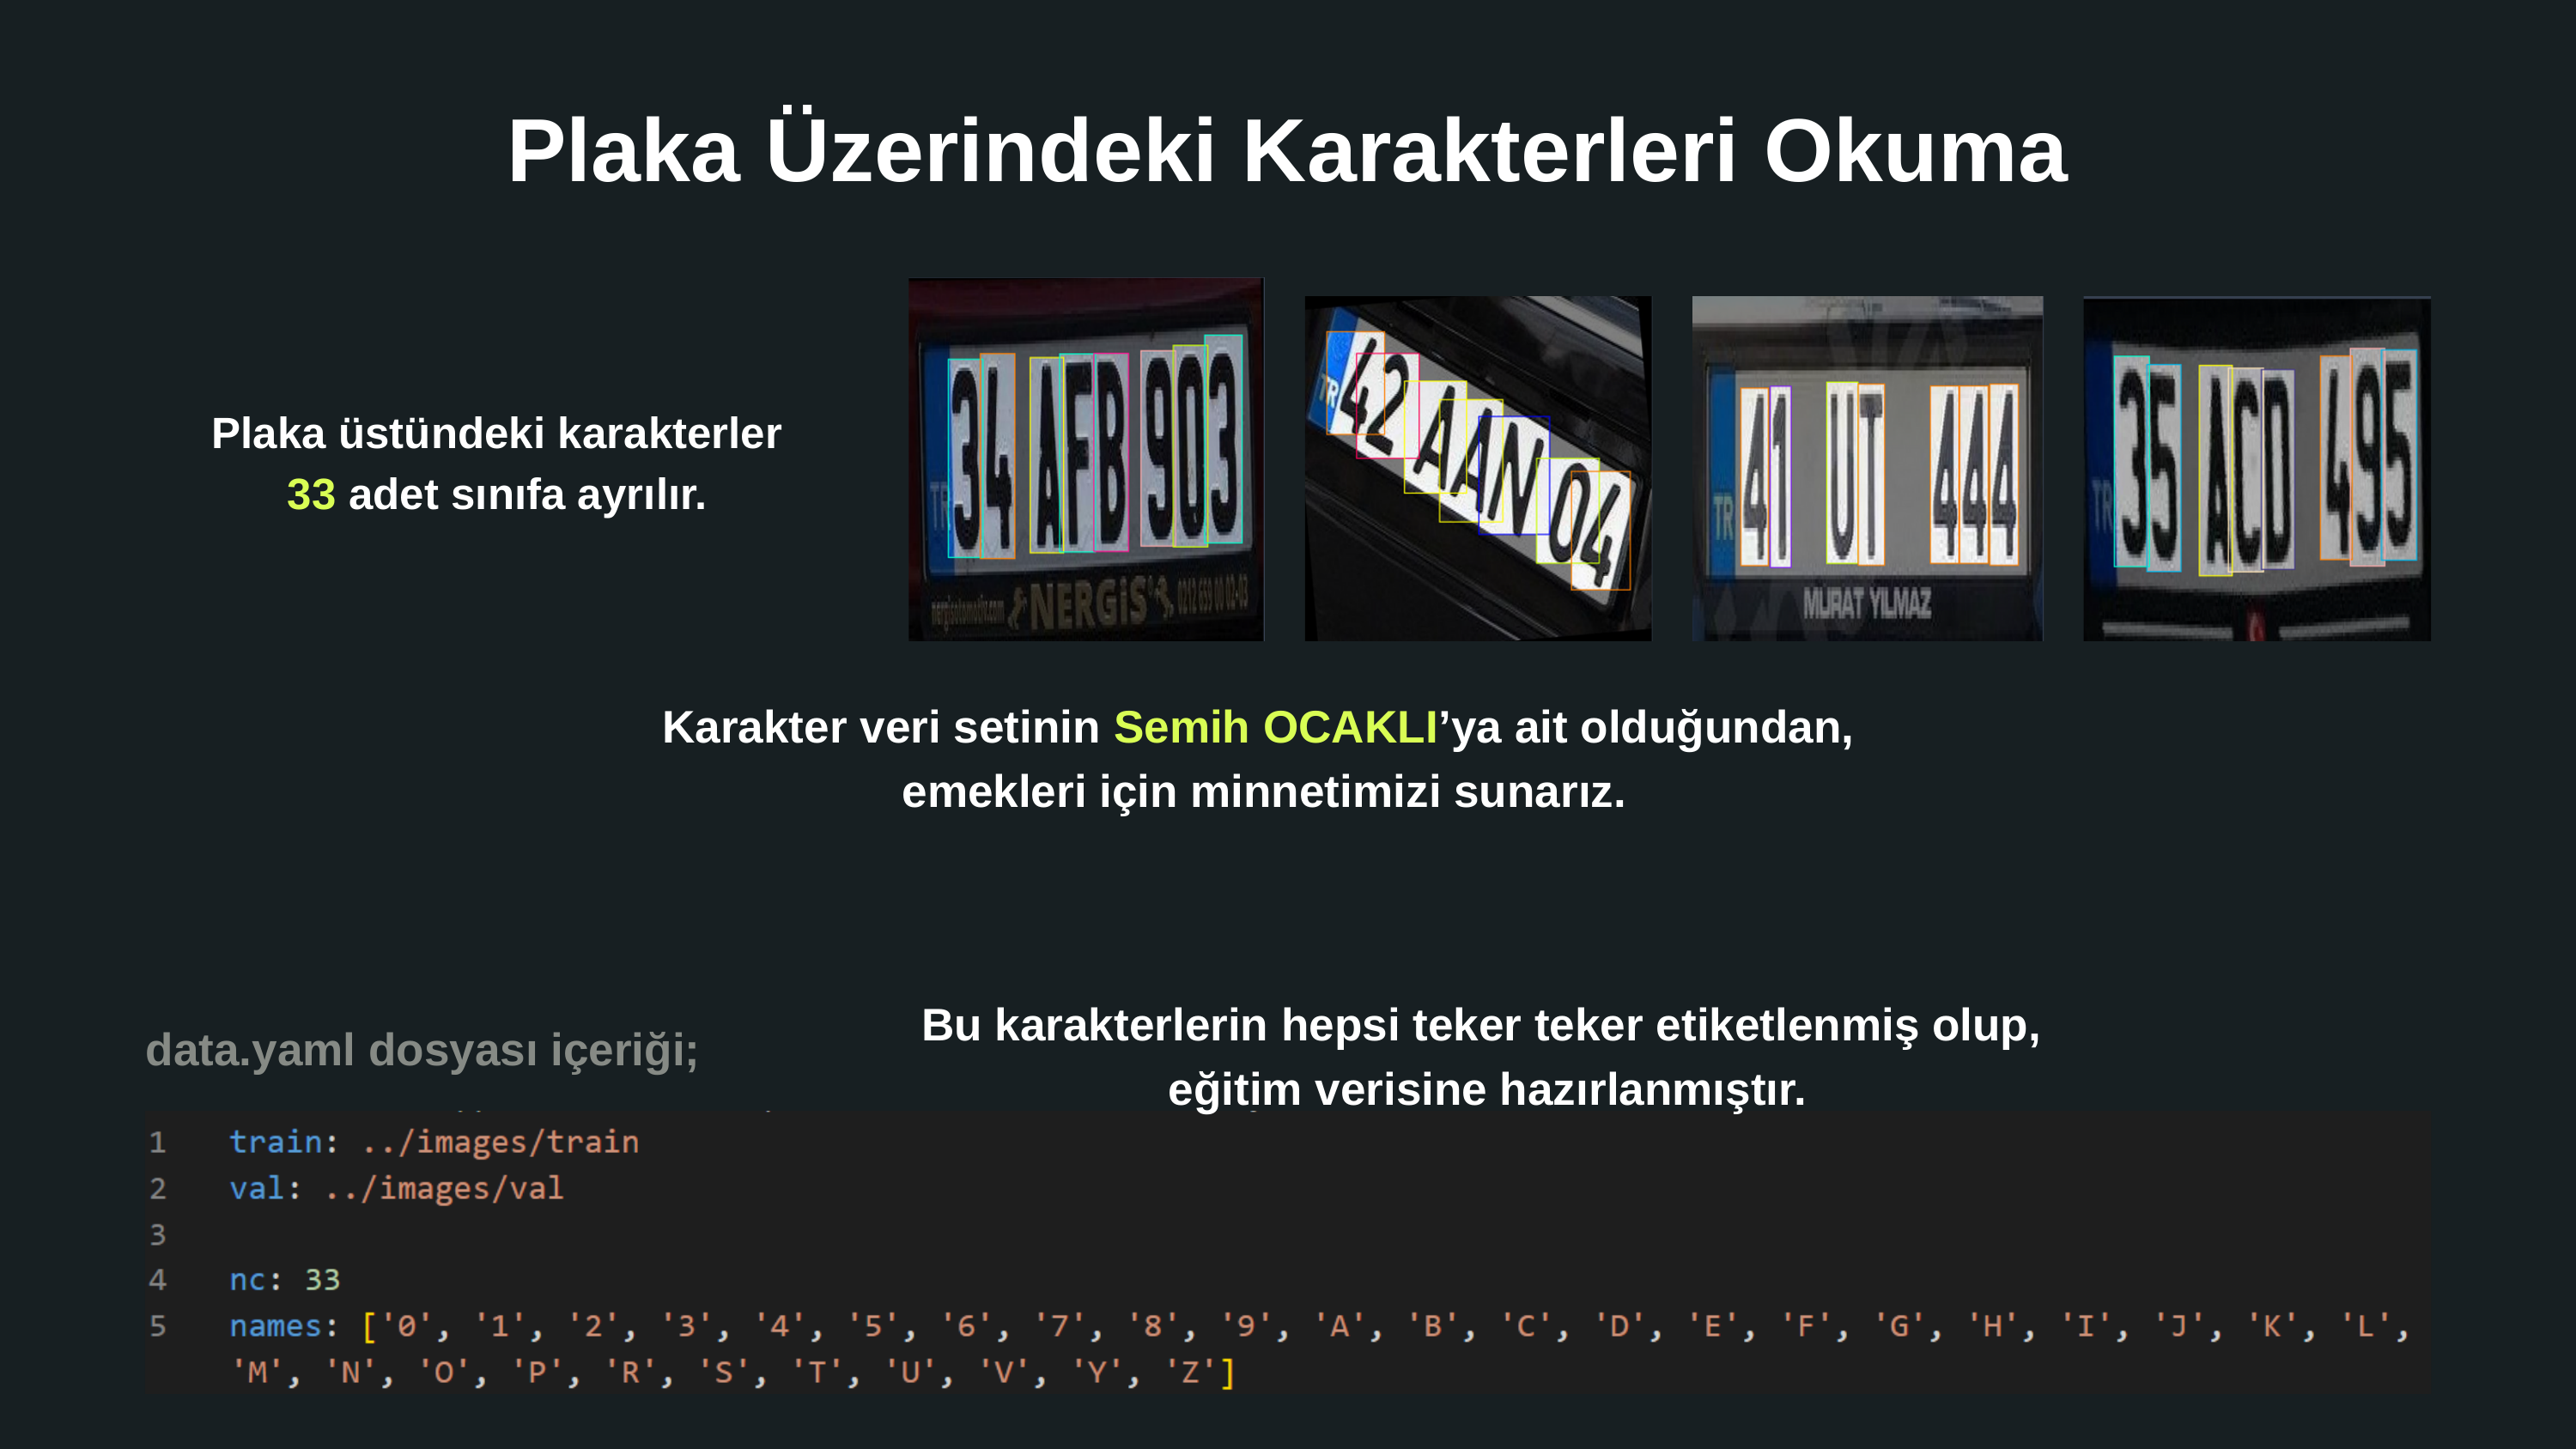

Plaka Üzerindeki Karakterleri Okuma

Plaka üstündeki karakterler
33 adet sınıfa ayrılır.
Karakter veri setinin Semih OCAKLI’ya ait olduğundan,
emekleri için minnetimizi sunarız.
Bu karakterlerin hepsi teker teker etiketlenmiş olup,
 eğitim verisine hazırlanmıştır.
data.yaml dosyası içeriği;